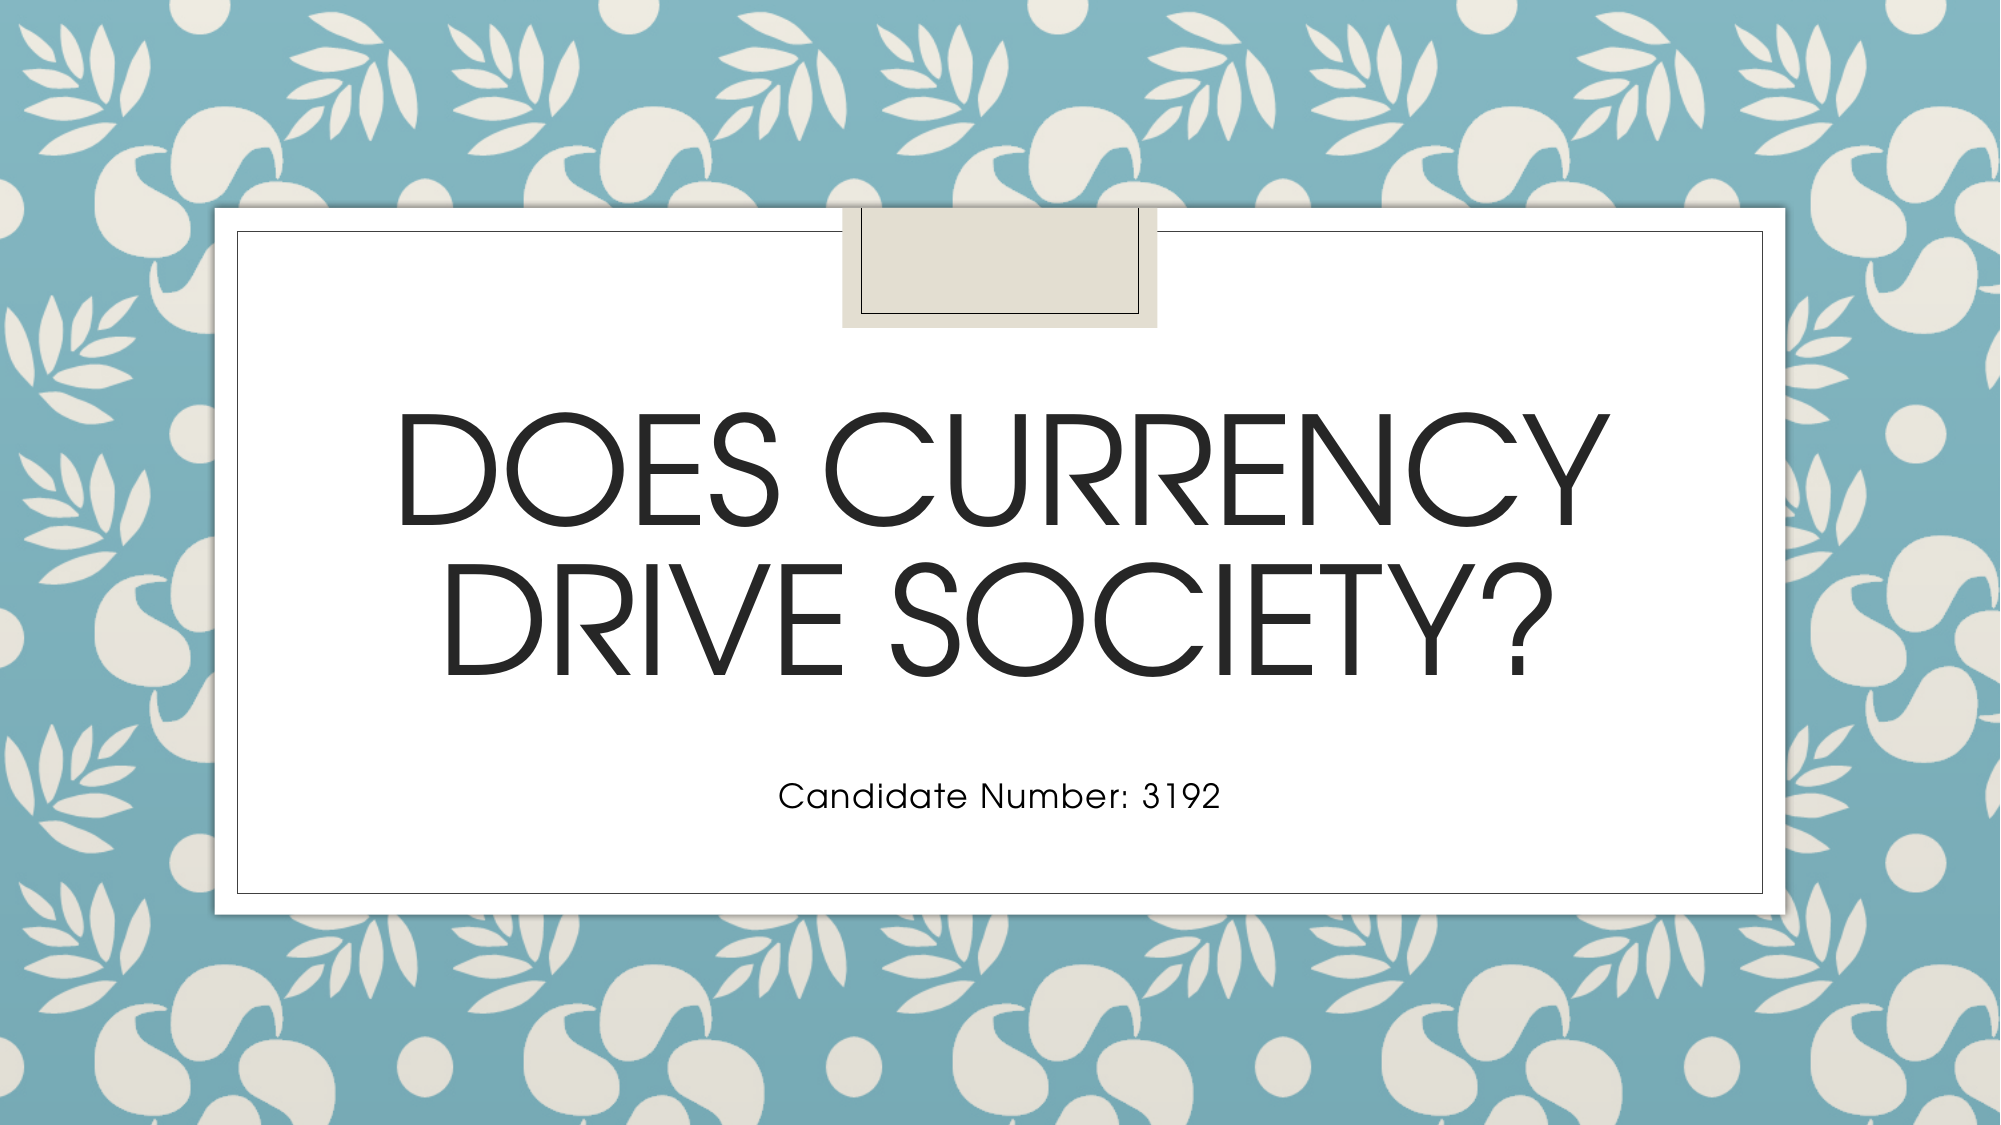

# Does Currency drive society?
Candidate Number: 3192